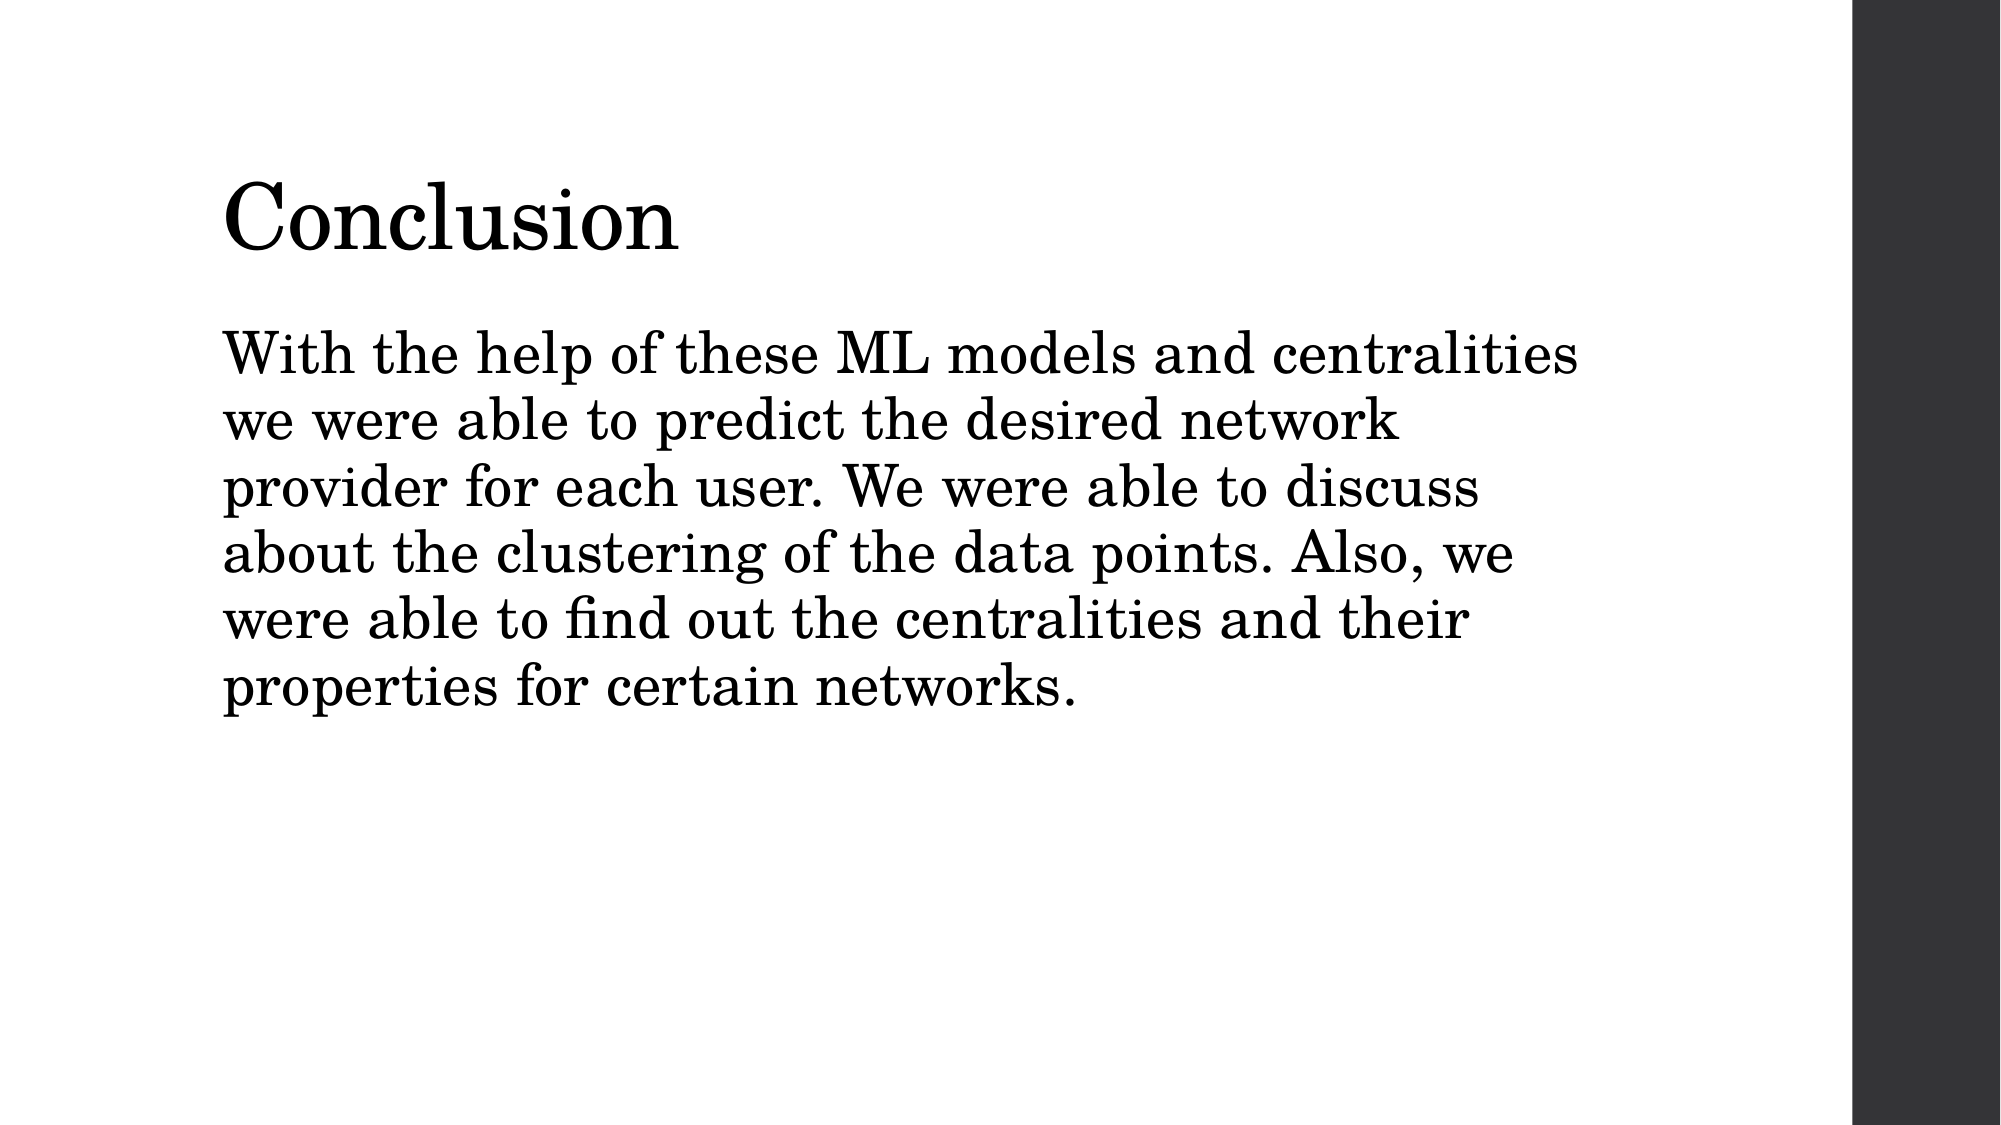

# Conclusion
With the help of these ML models and centralities we were able to predict the desired network provider for each user. We were able to discuss about the clustering of the data points. Also, we were able to find out the centralities and their properties for certain networks.